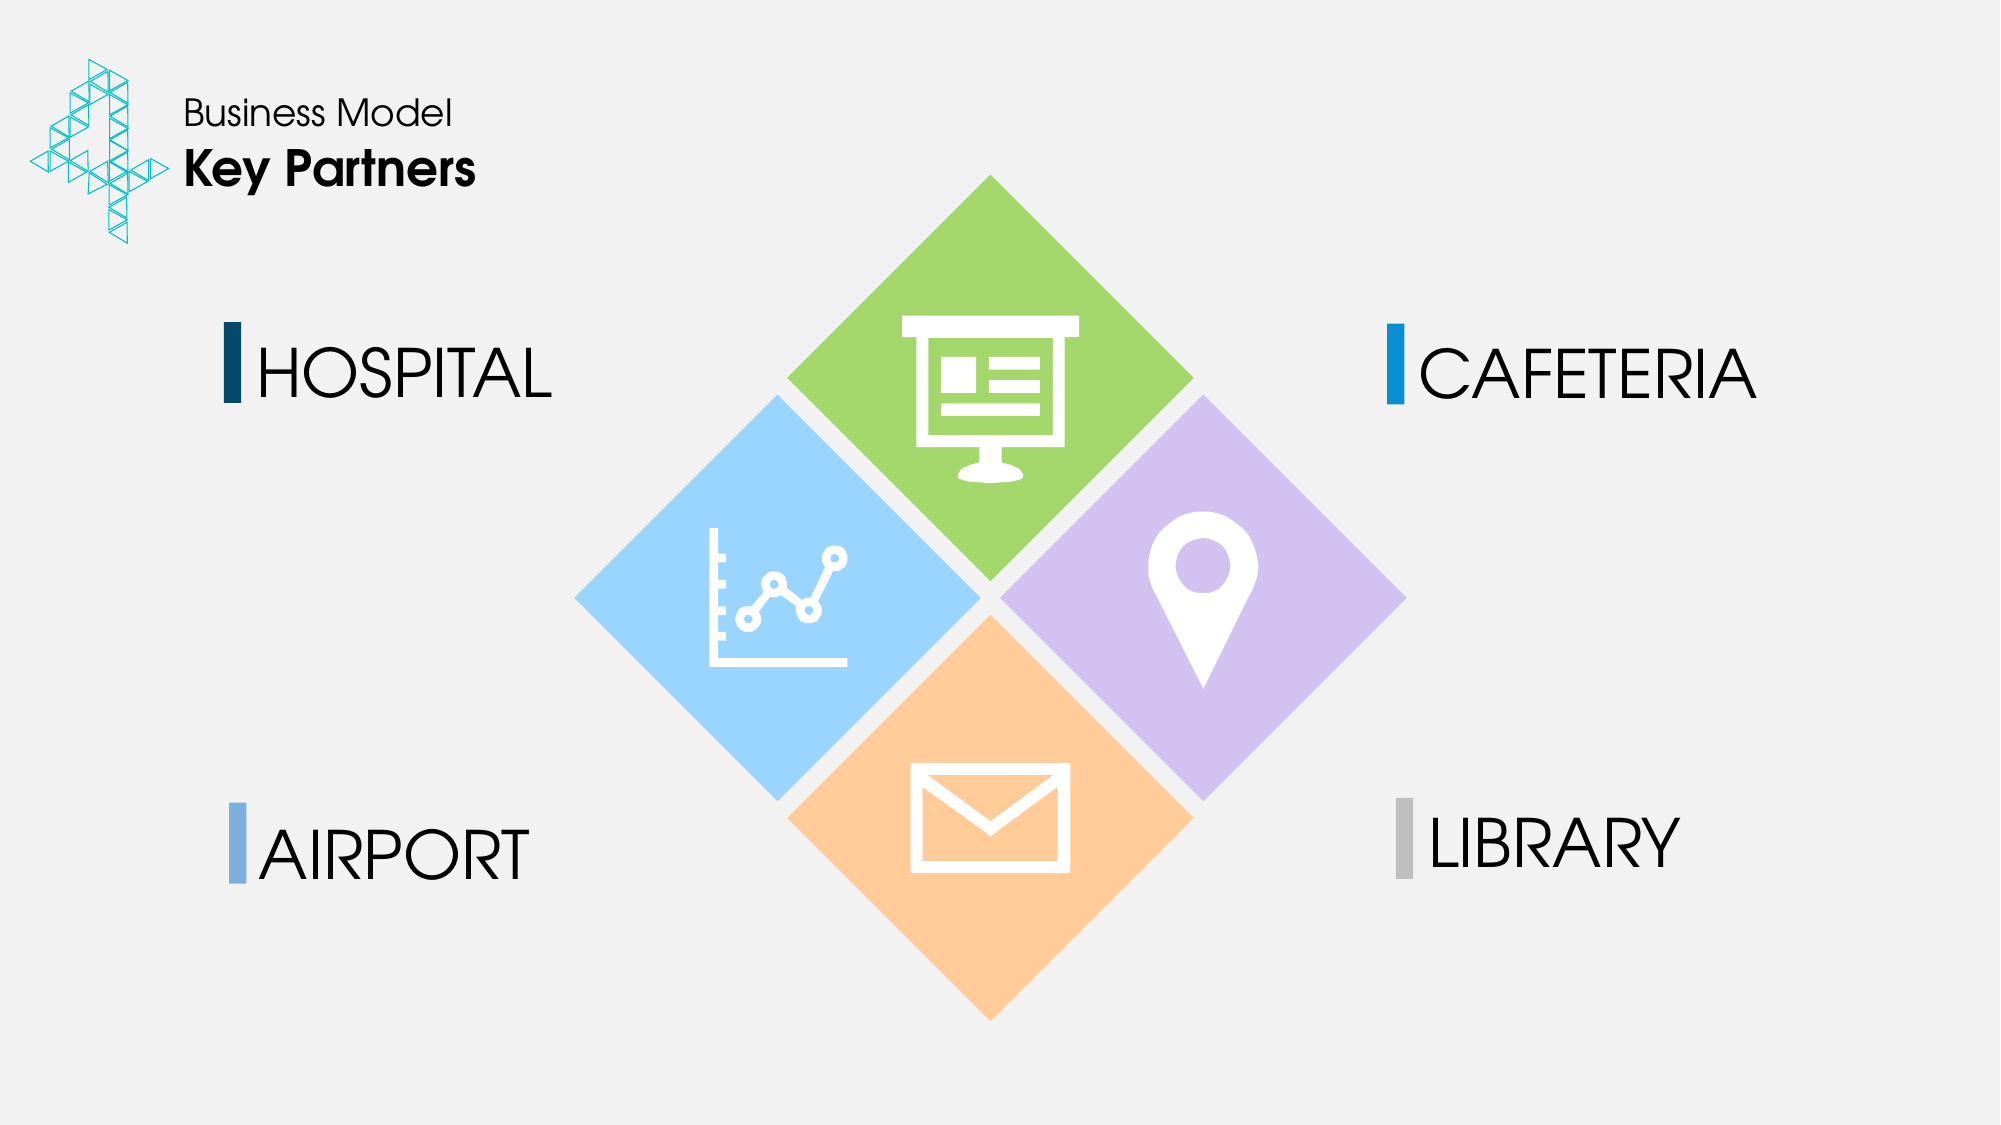

Business Model
Key Partners

HOSPITAL
CAFETERIA

LIBRARY
AIRPORT